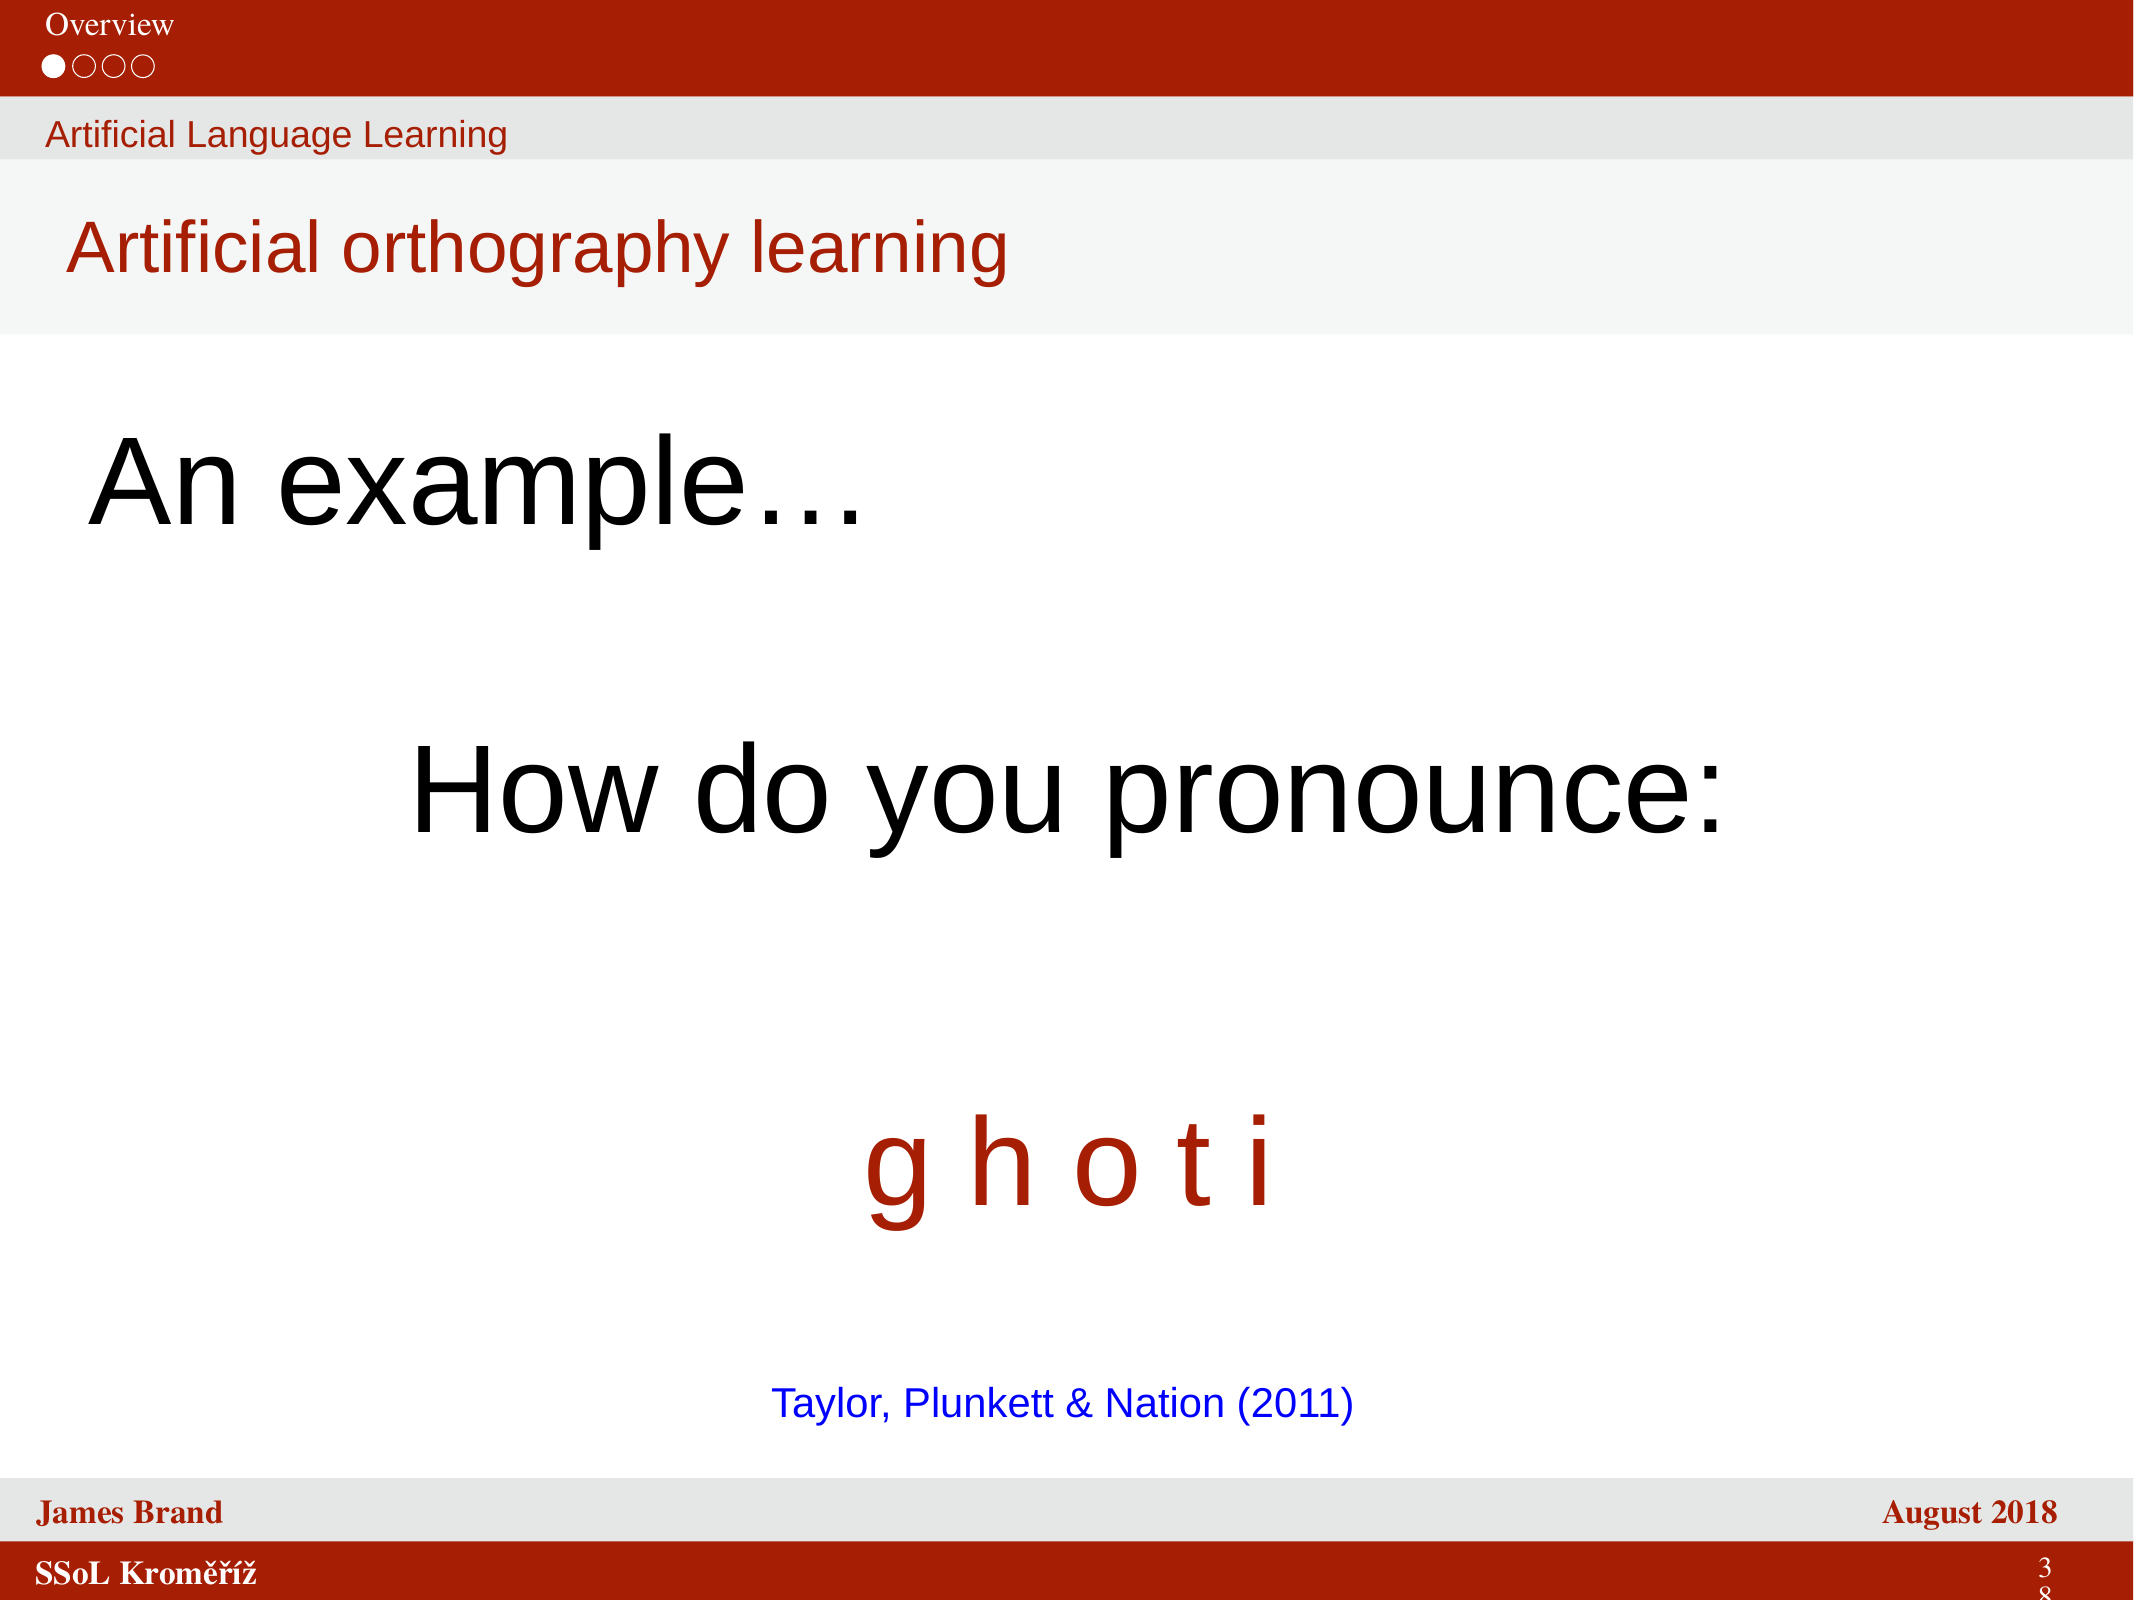

Overview

Artificial Language Learning
Artificial orthography learning
An example…

How do you pronounce:

g h o t i
Taylor, Plunkett & Nation (2011)
38